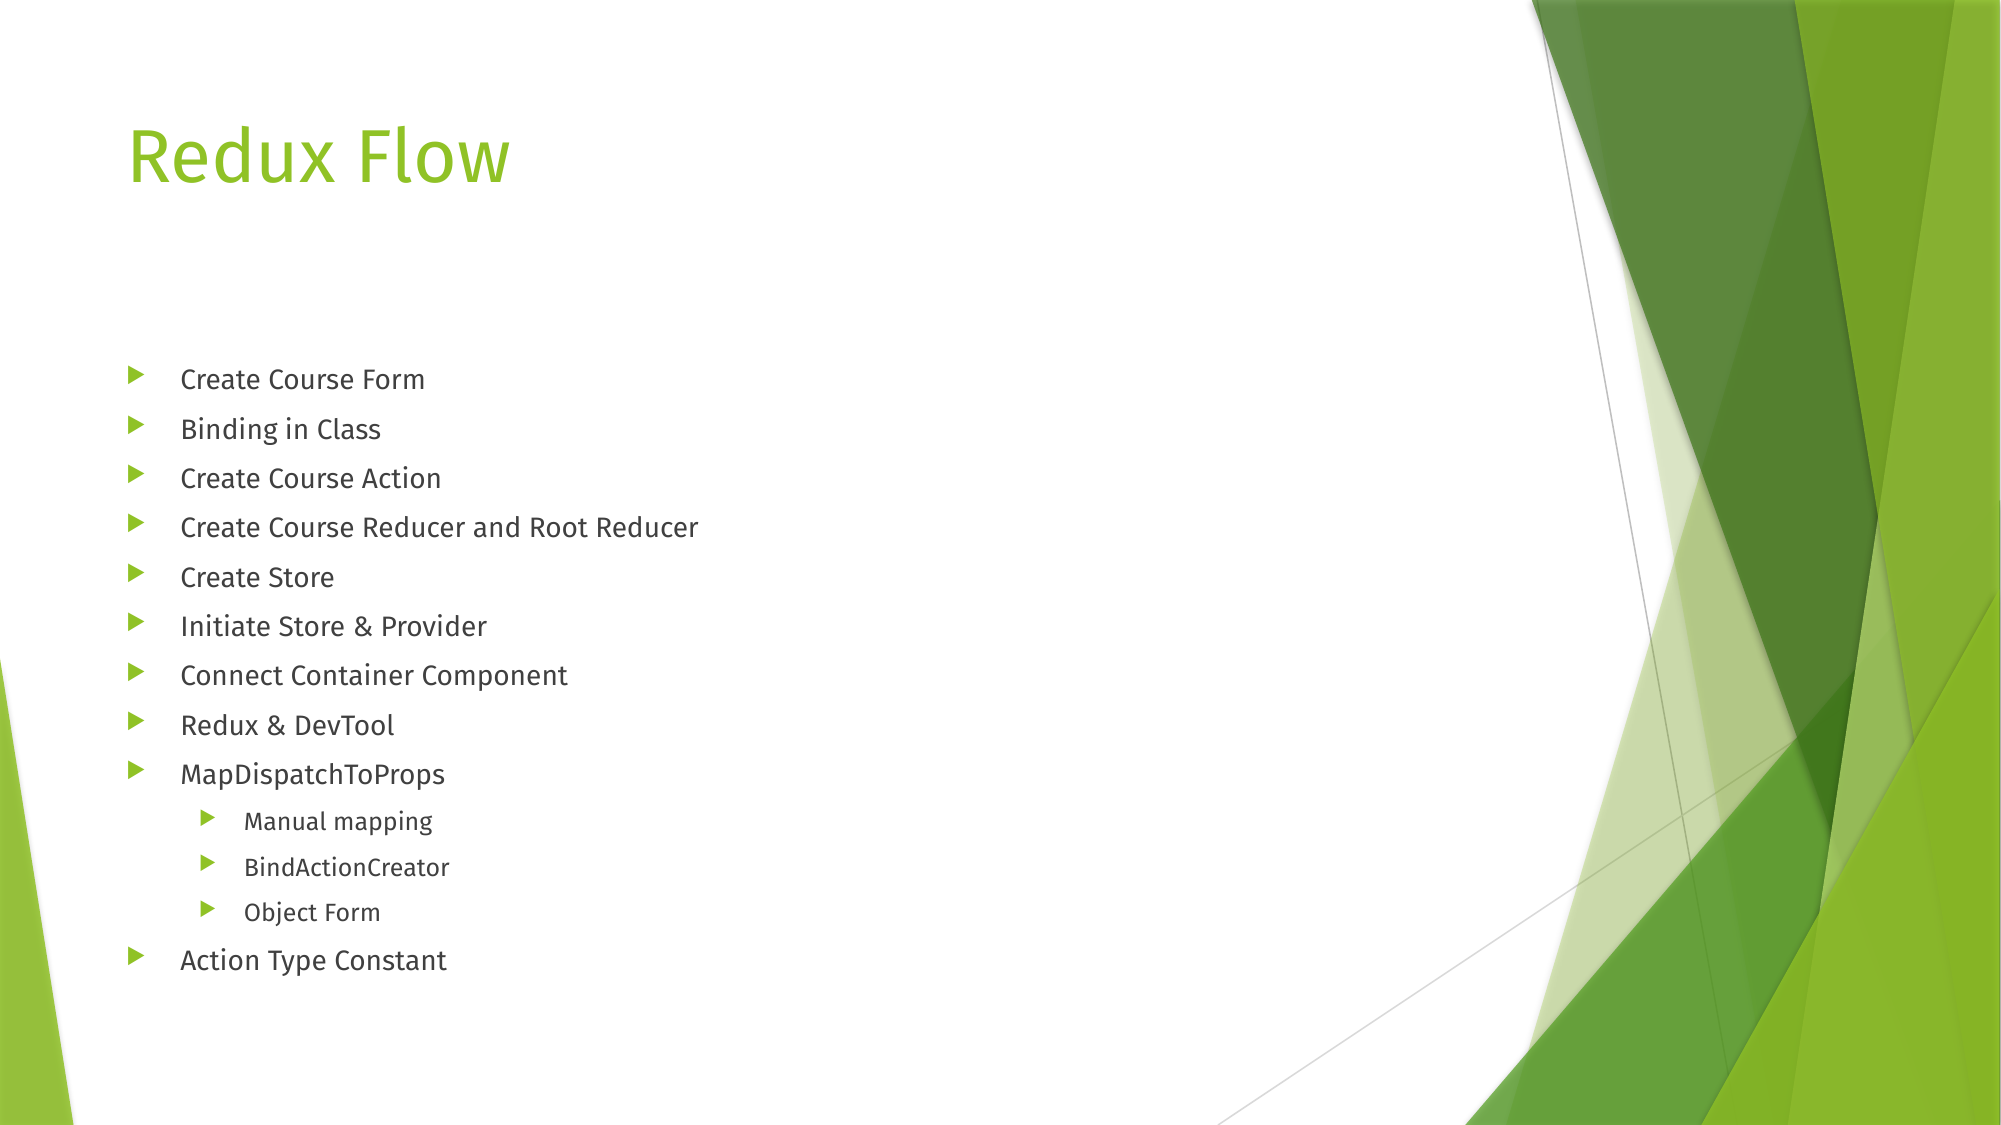

# Redux Flow
Create Course Form
Binding in Class
Create Course Action
Create Course Reducer and Root Reducer
Create Store
Initiate Store & Provider
Connect Container Component
Redux & DevTool
MapDispatchToProps
Manual mapping
BindActionCreator
Object Form
Action Type Constant